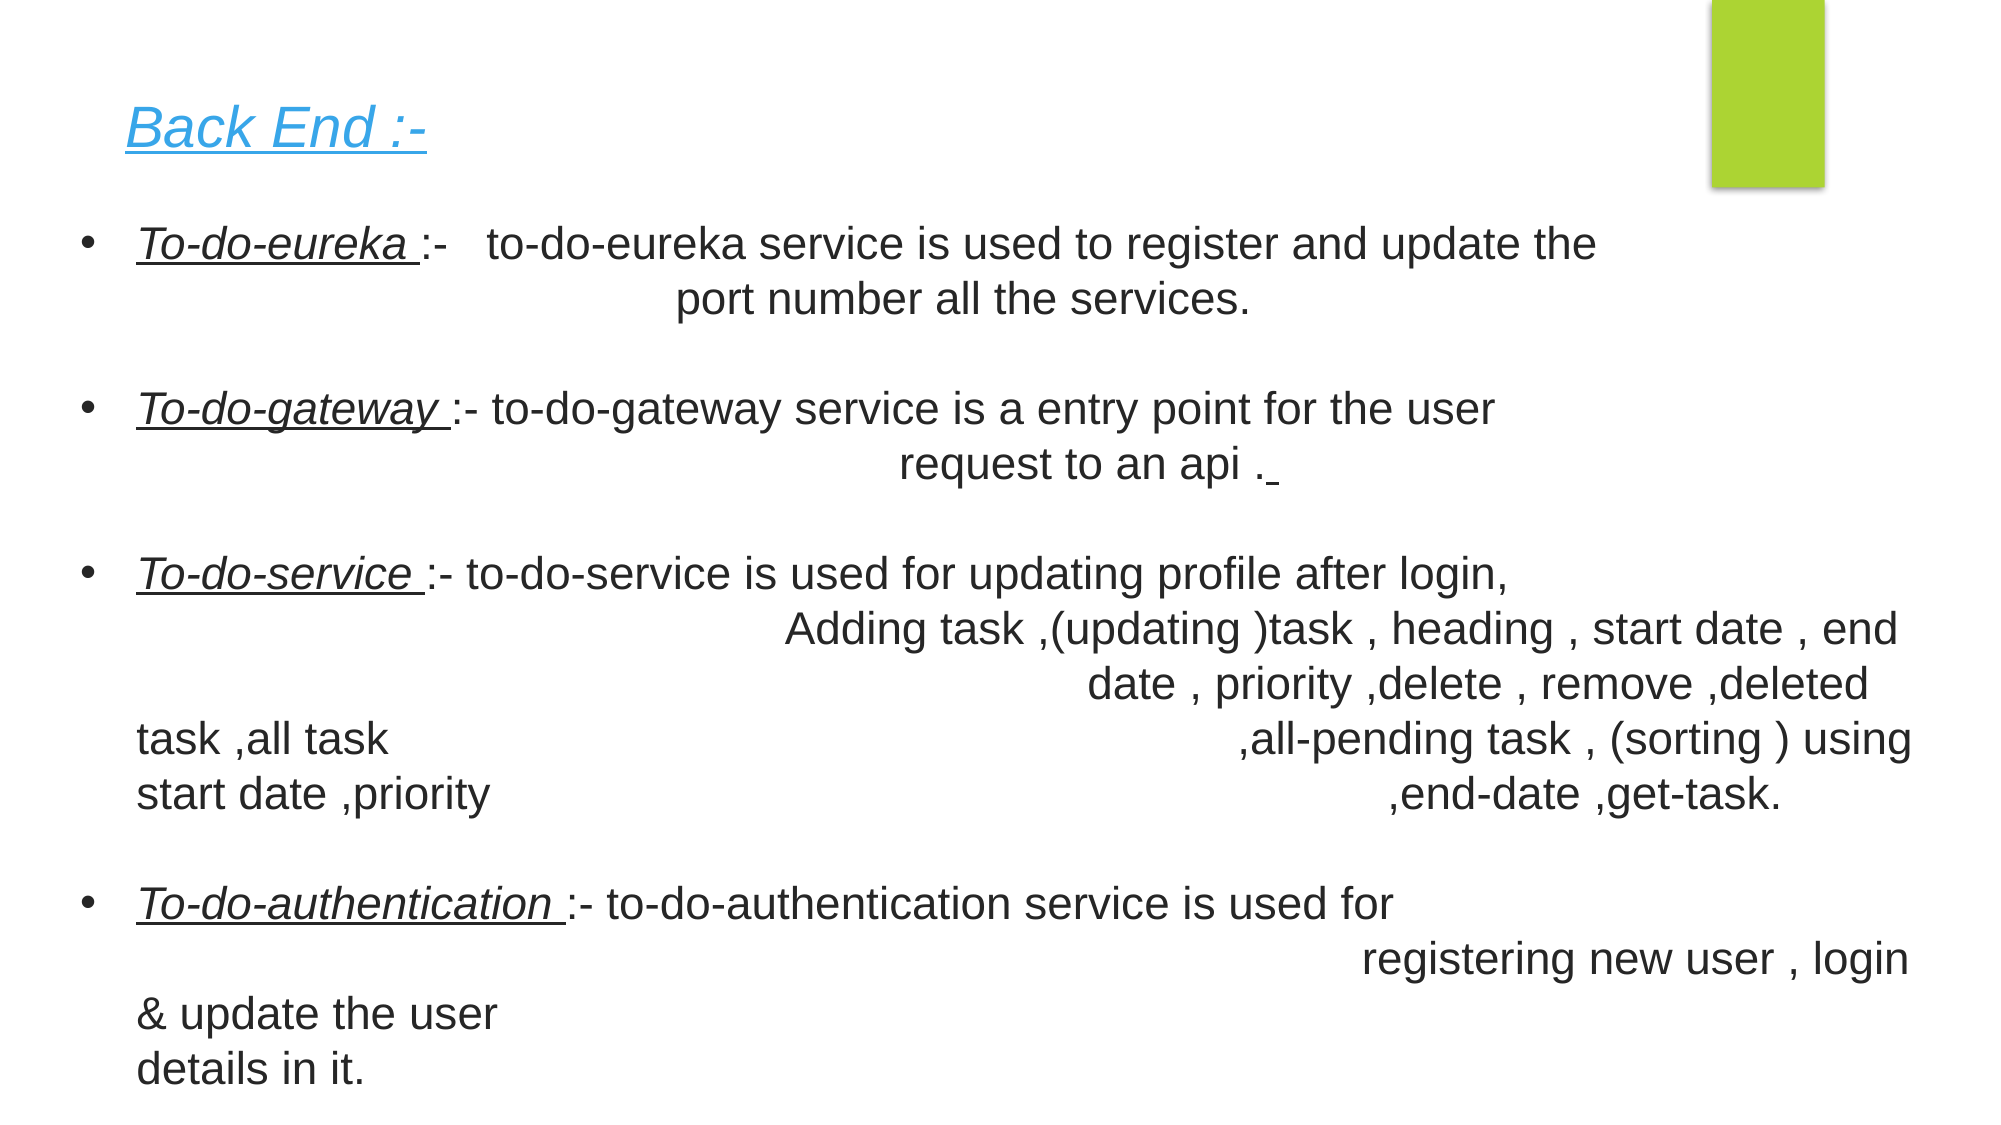

Back End :-

To-do-eureka :-   to-do-eureka service is used to register and update the  					       port number all the services.

To-do-gateway :- to-do-gateway service is a entry point for the user 							 request to an api .

To-do-service :- to-do-service is used for updating profile after login, 						    Adding task ,(updating )task , heading , start date , end 						    date , priority ,delete , remove ,deleted task ,all task 						    ,all-pending task , (sorting ) using start date ,priority 						    ,end-date ,get-task.

To-do-authentication :- to-do-authentication service is used for 											  registering new user , login & update the user 									  details in it.